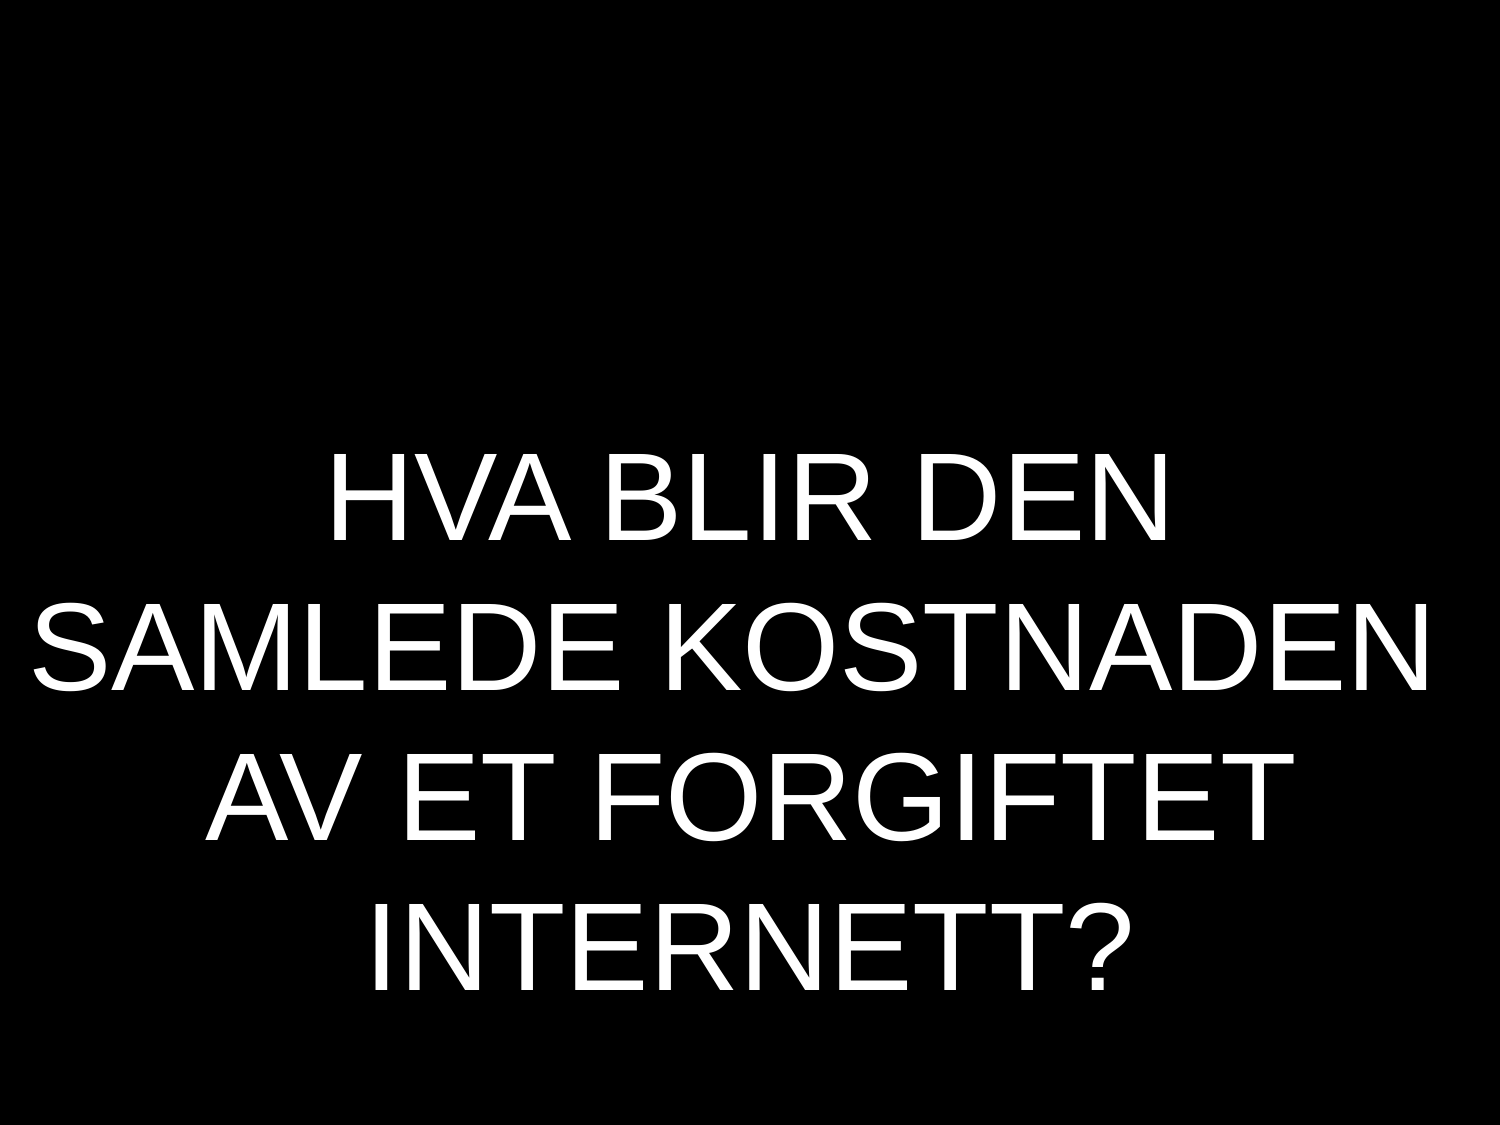

HVA BLIR DEN SAMLEDE KOSTNADEN
AV ET FORGIFTET INTERNETT?